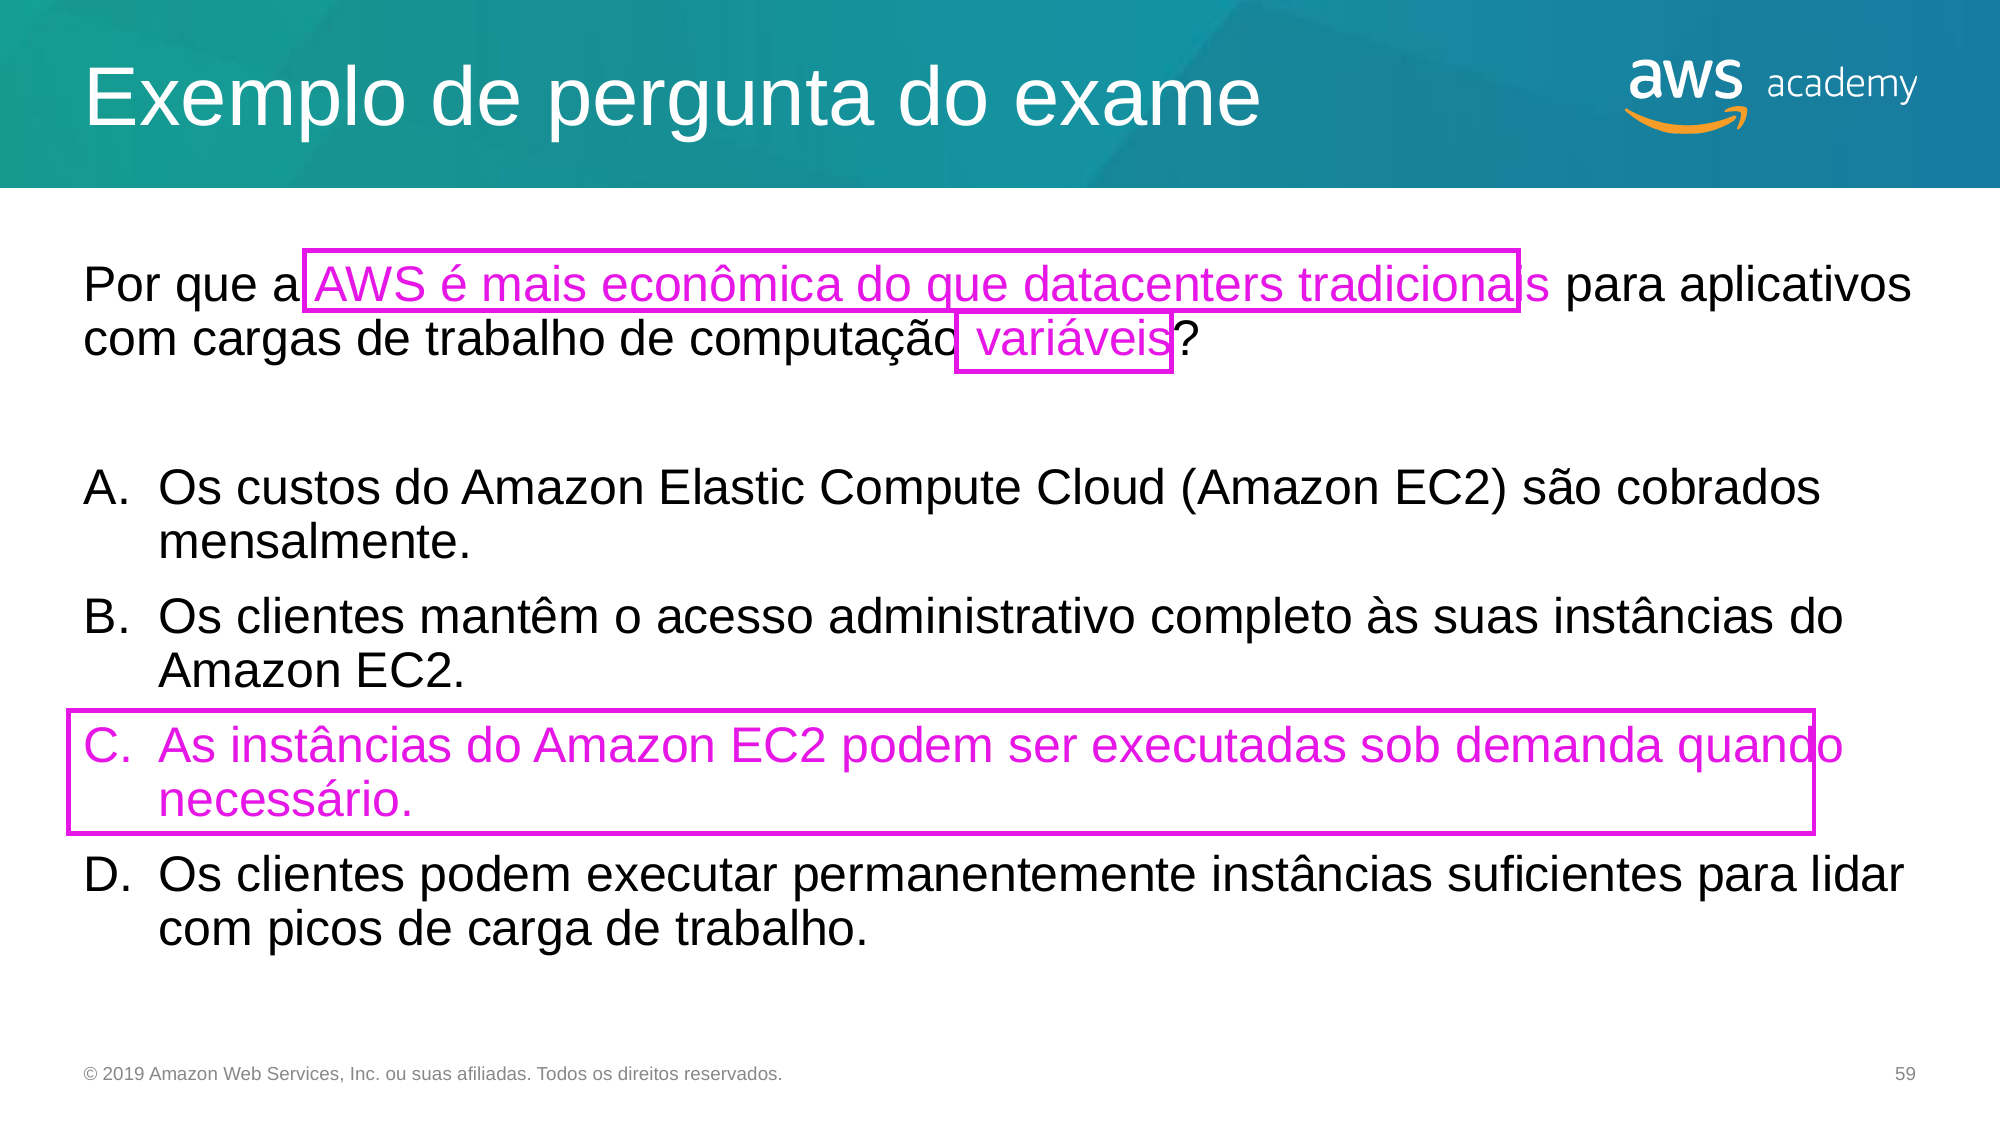

# Exemplo de pergunta do exame
Por que a AWS é mais econômica do que datacenters tradicionais para aplicativos com cargas de trabalho de computação variáveis?

Os custos do Amazon Elastic Compute Cloud (Amazon EC2) são cobrados mensalmente.
Os clientes mantêm o acesso administrativo completo às suas instâncias do Amazon EC2.
As instâncias do Amazon EC2 podem ser executadas sob demanda quando necessário.
Os clientes podem executar permanentemente instâncias suficientes para lidar com picos de carga de trabalho.

© 2019 Amazon Web Services, Inc. ou suas afiliadas. Todos os direitos reservados.
59